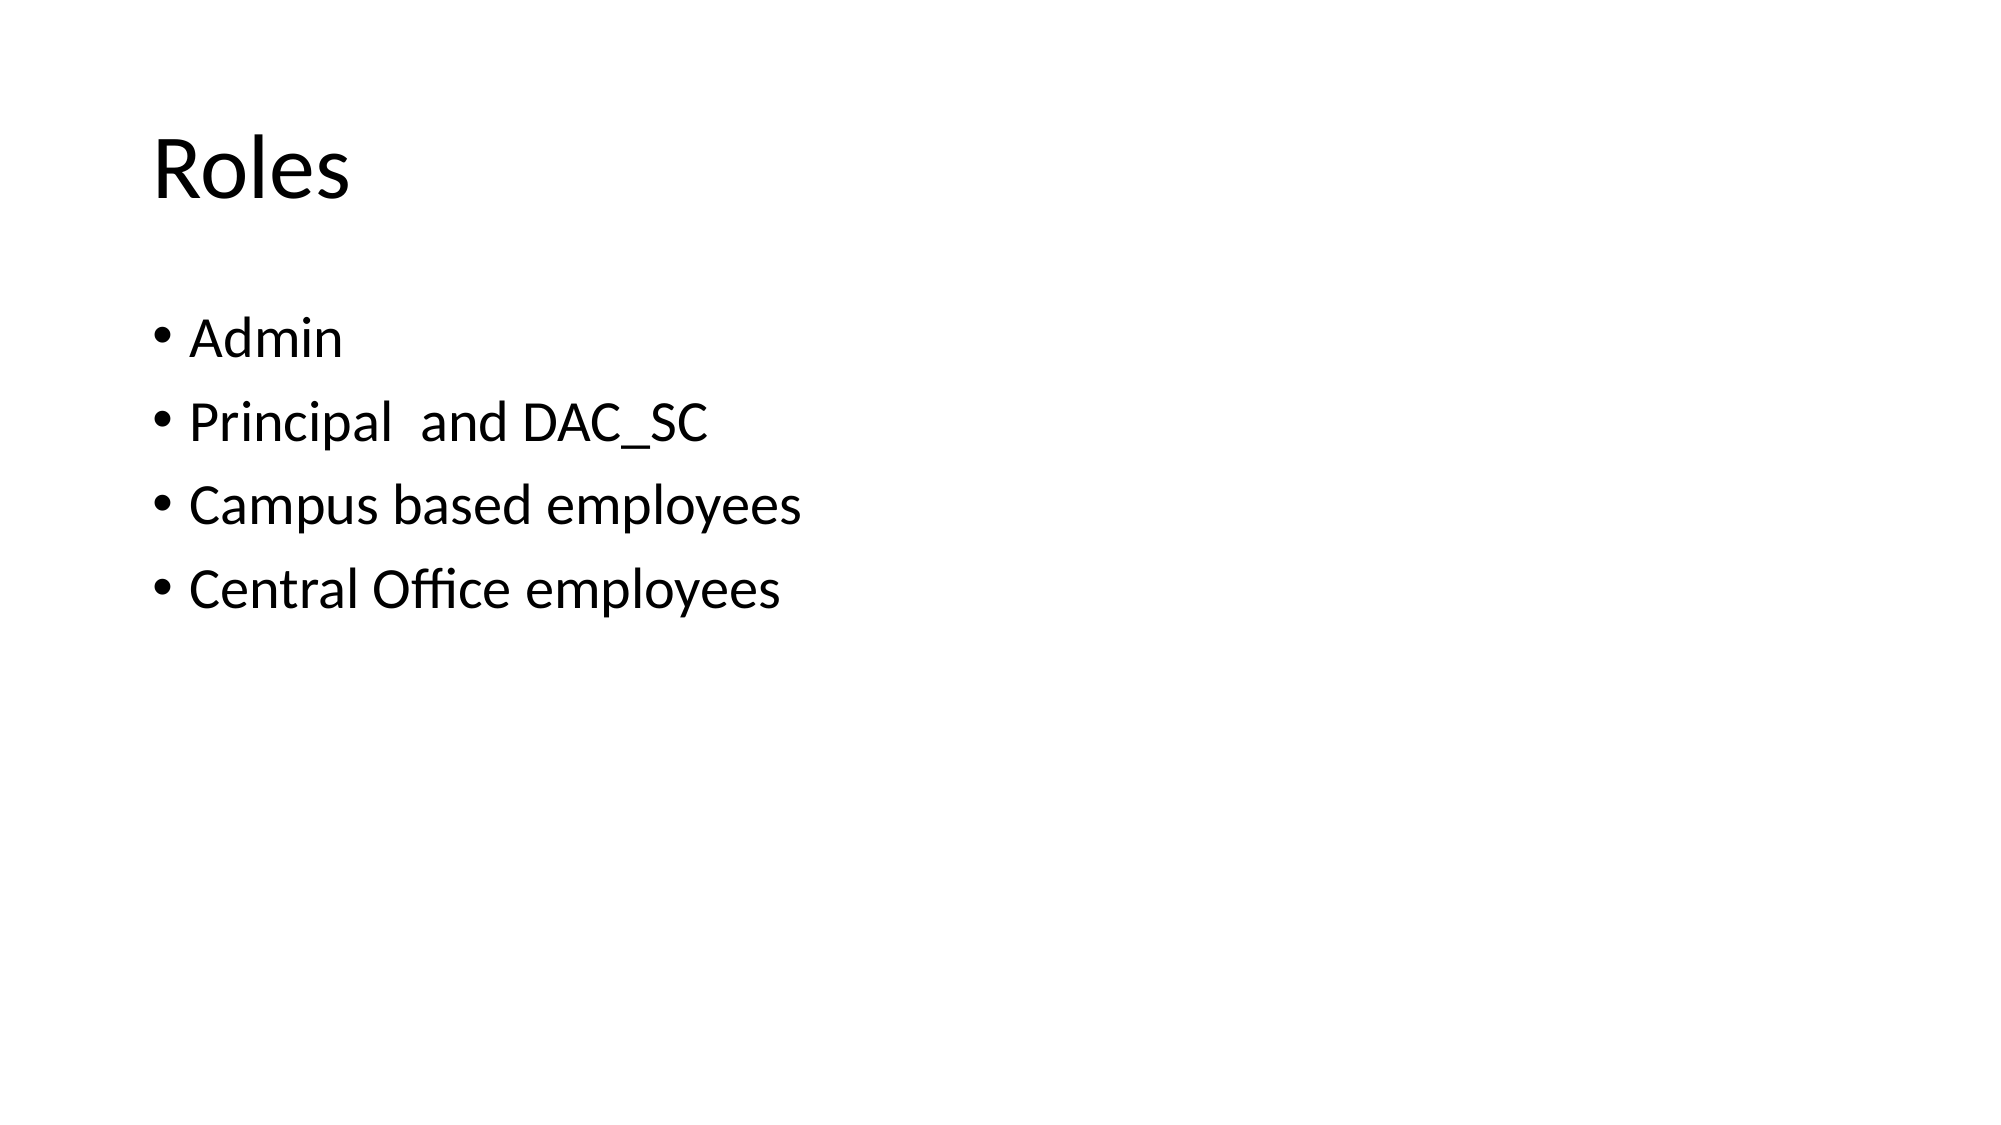

# Roles
Admin
Principal  and DAC_SC
Campus based employees
Central Office employees